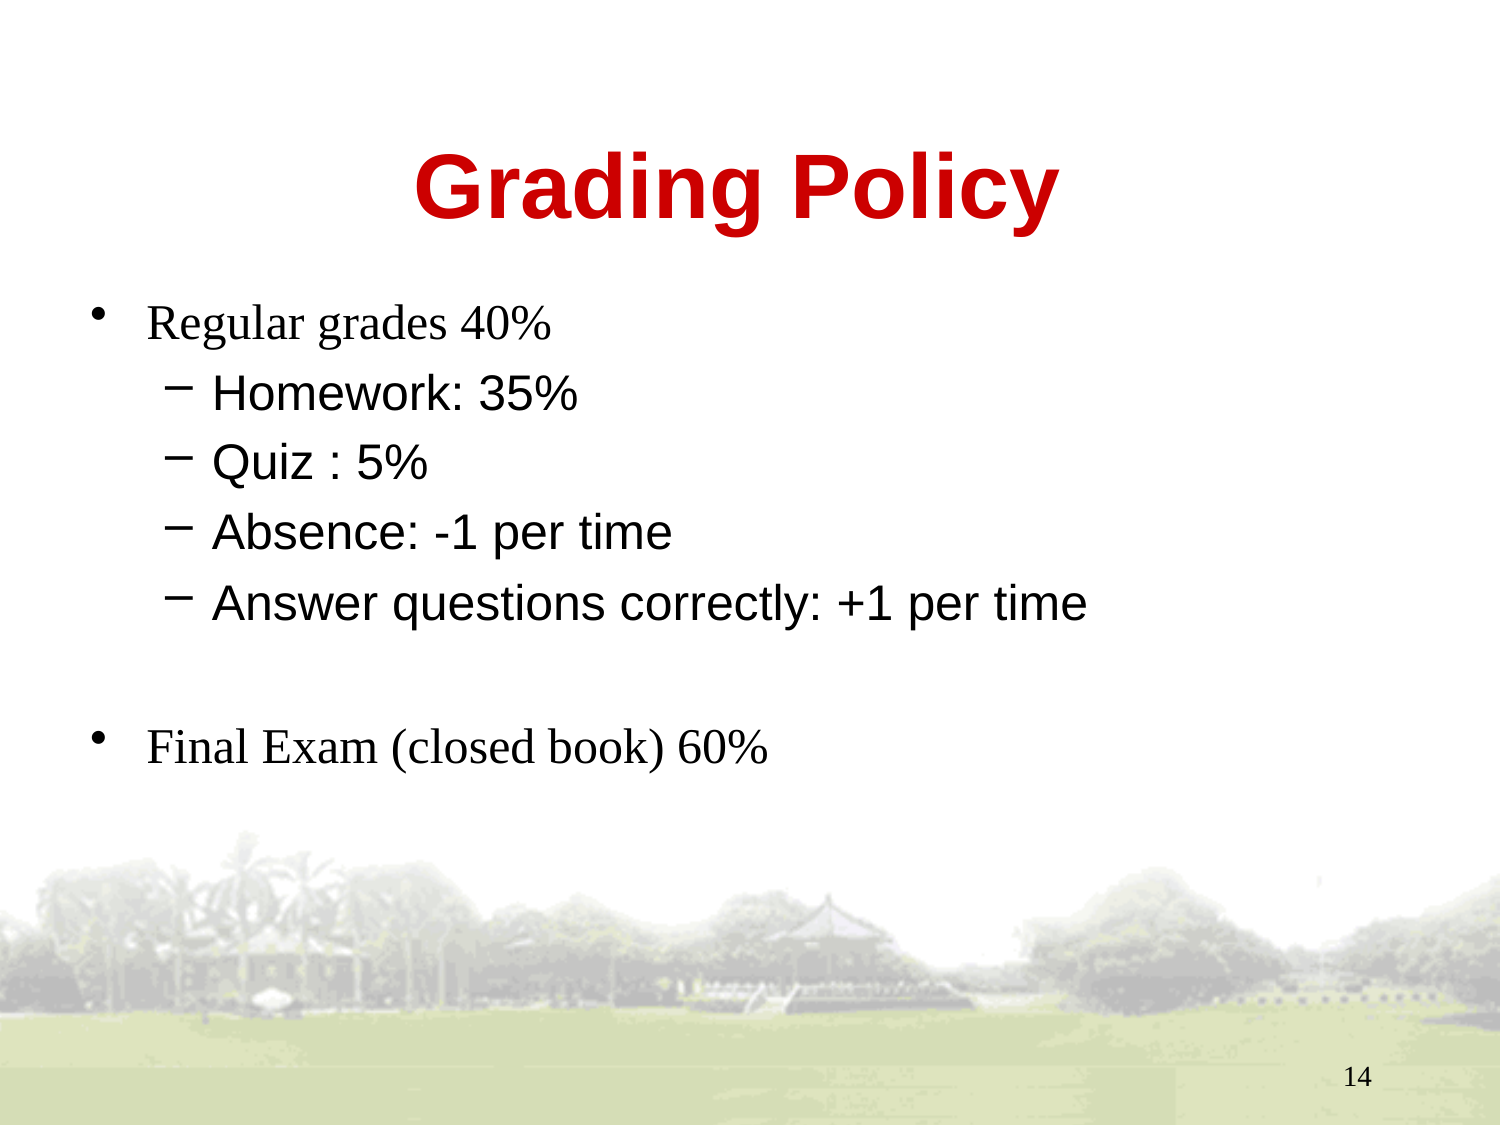

# Grading Policy
Regular grades 40%
Homework: 35%
Quiz : 5%
Absence: -1 per time
Answer questions correctly: +1 per time

Final Exam (closed book) 60%
14